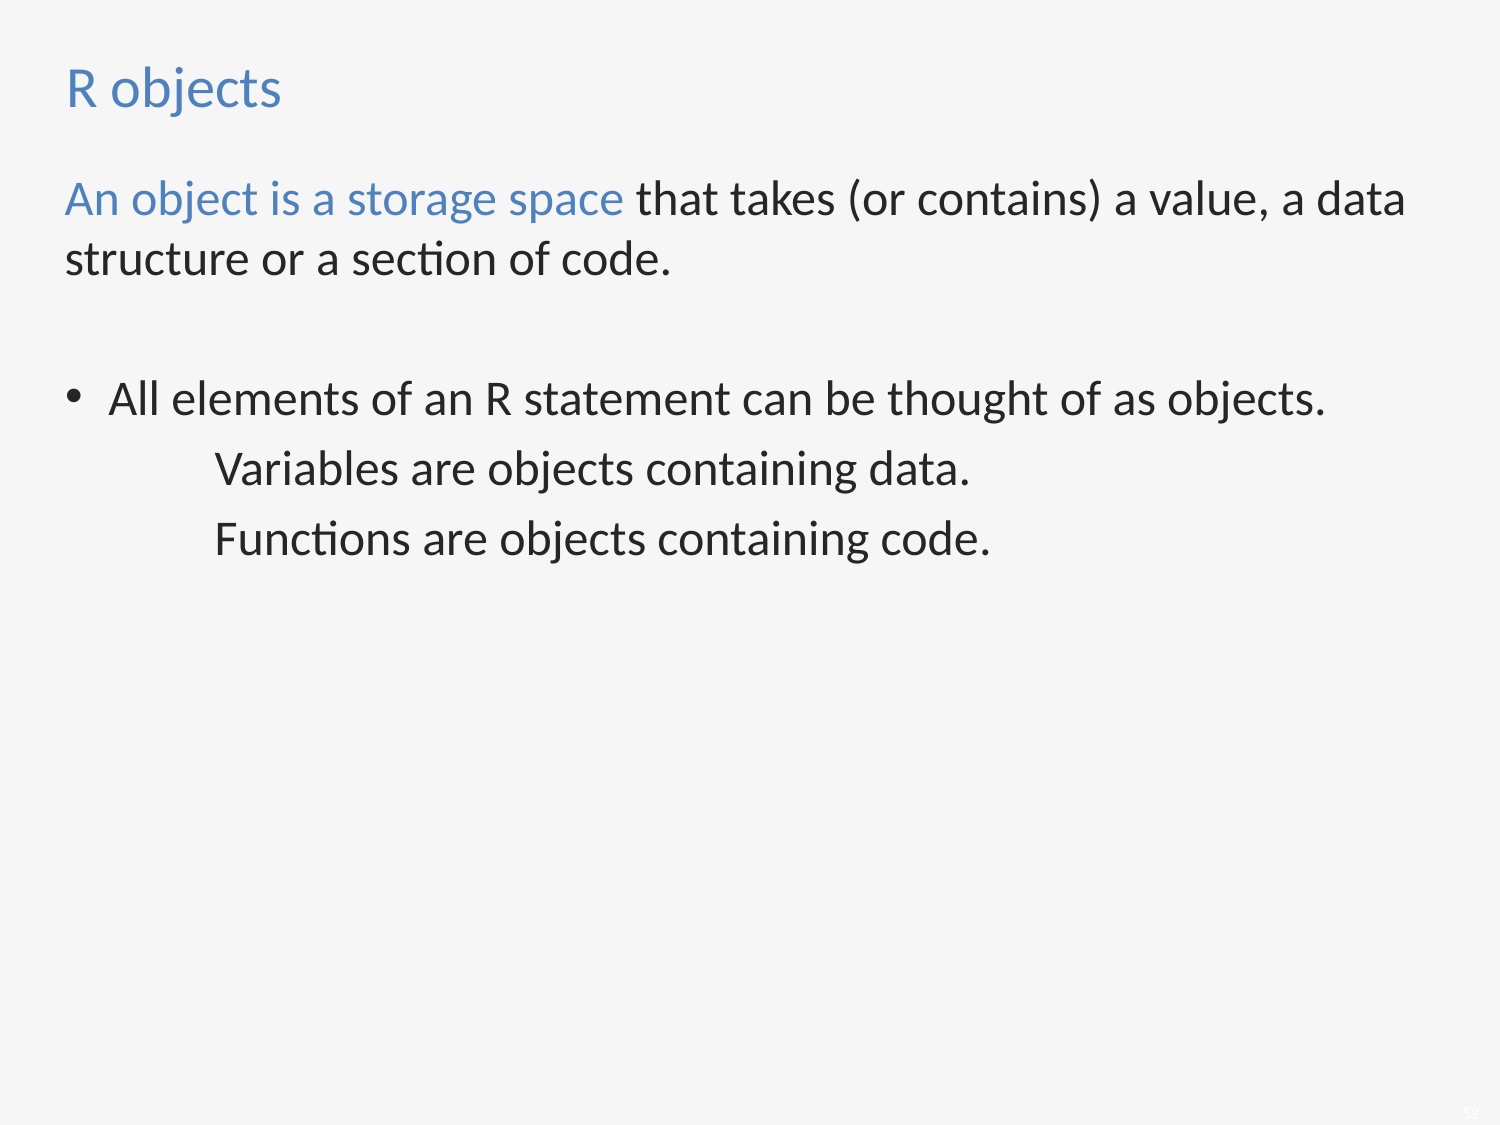

R objects
An object is a storage space that takes (or contains) a value, a data structure or a section of code.

All elements of an R statement can be thought of as objects.
	Variables are objects containing data.
	Functions are objects containing code.